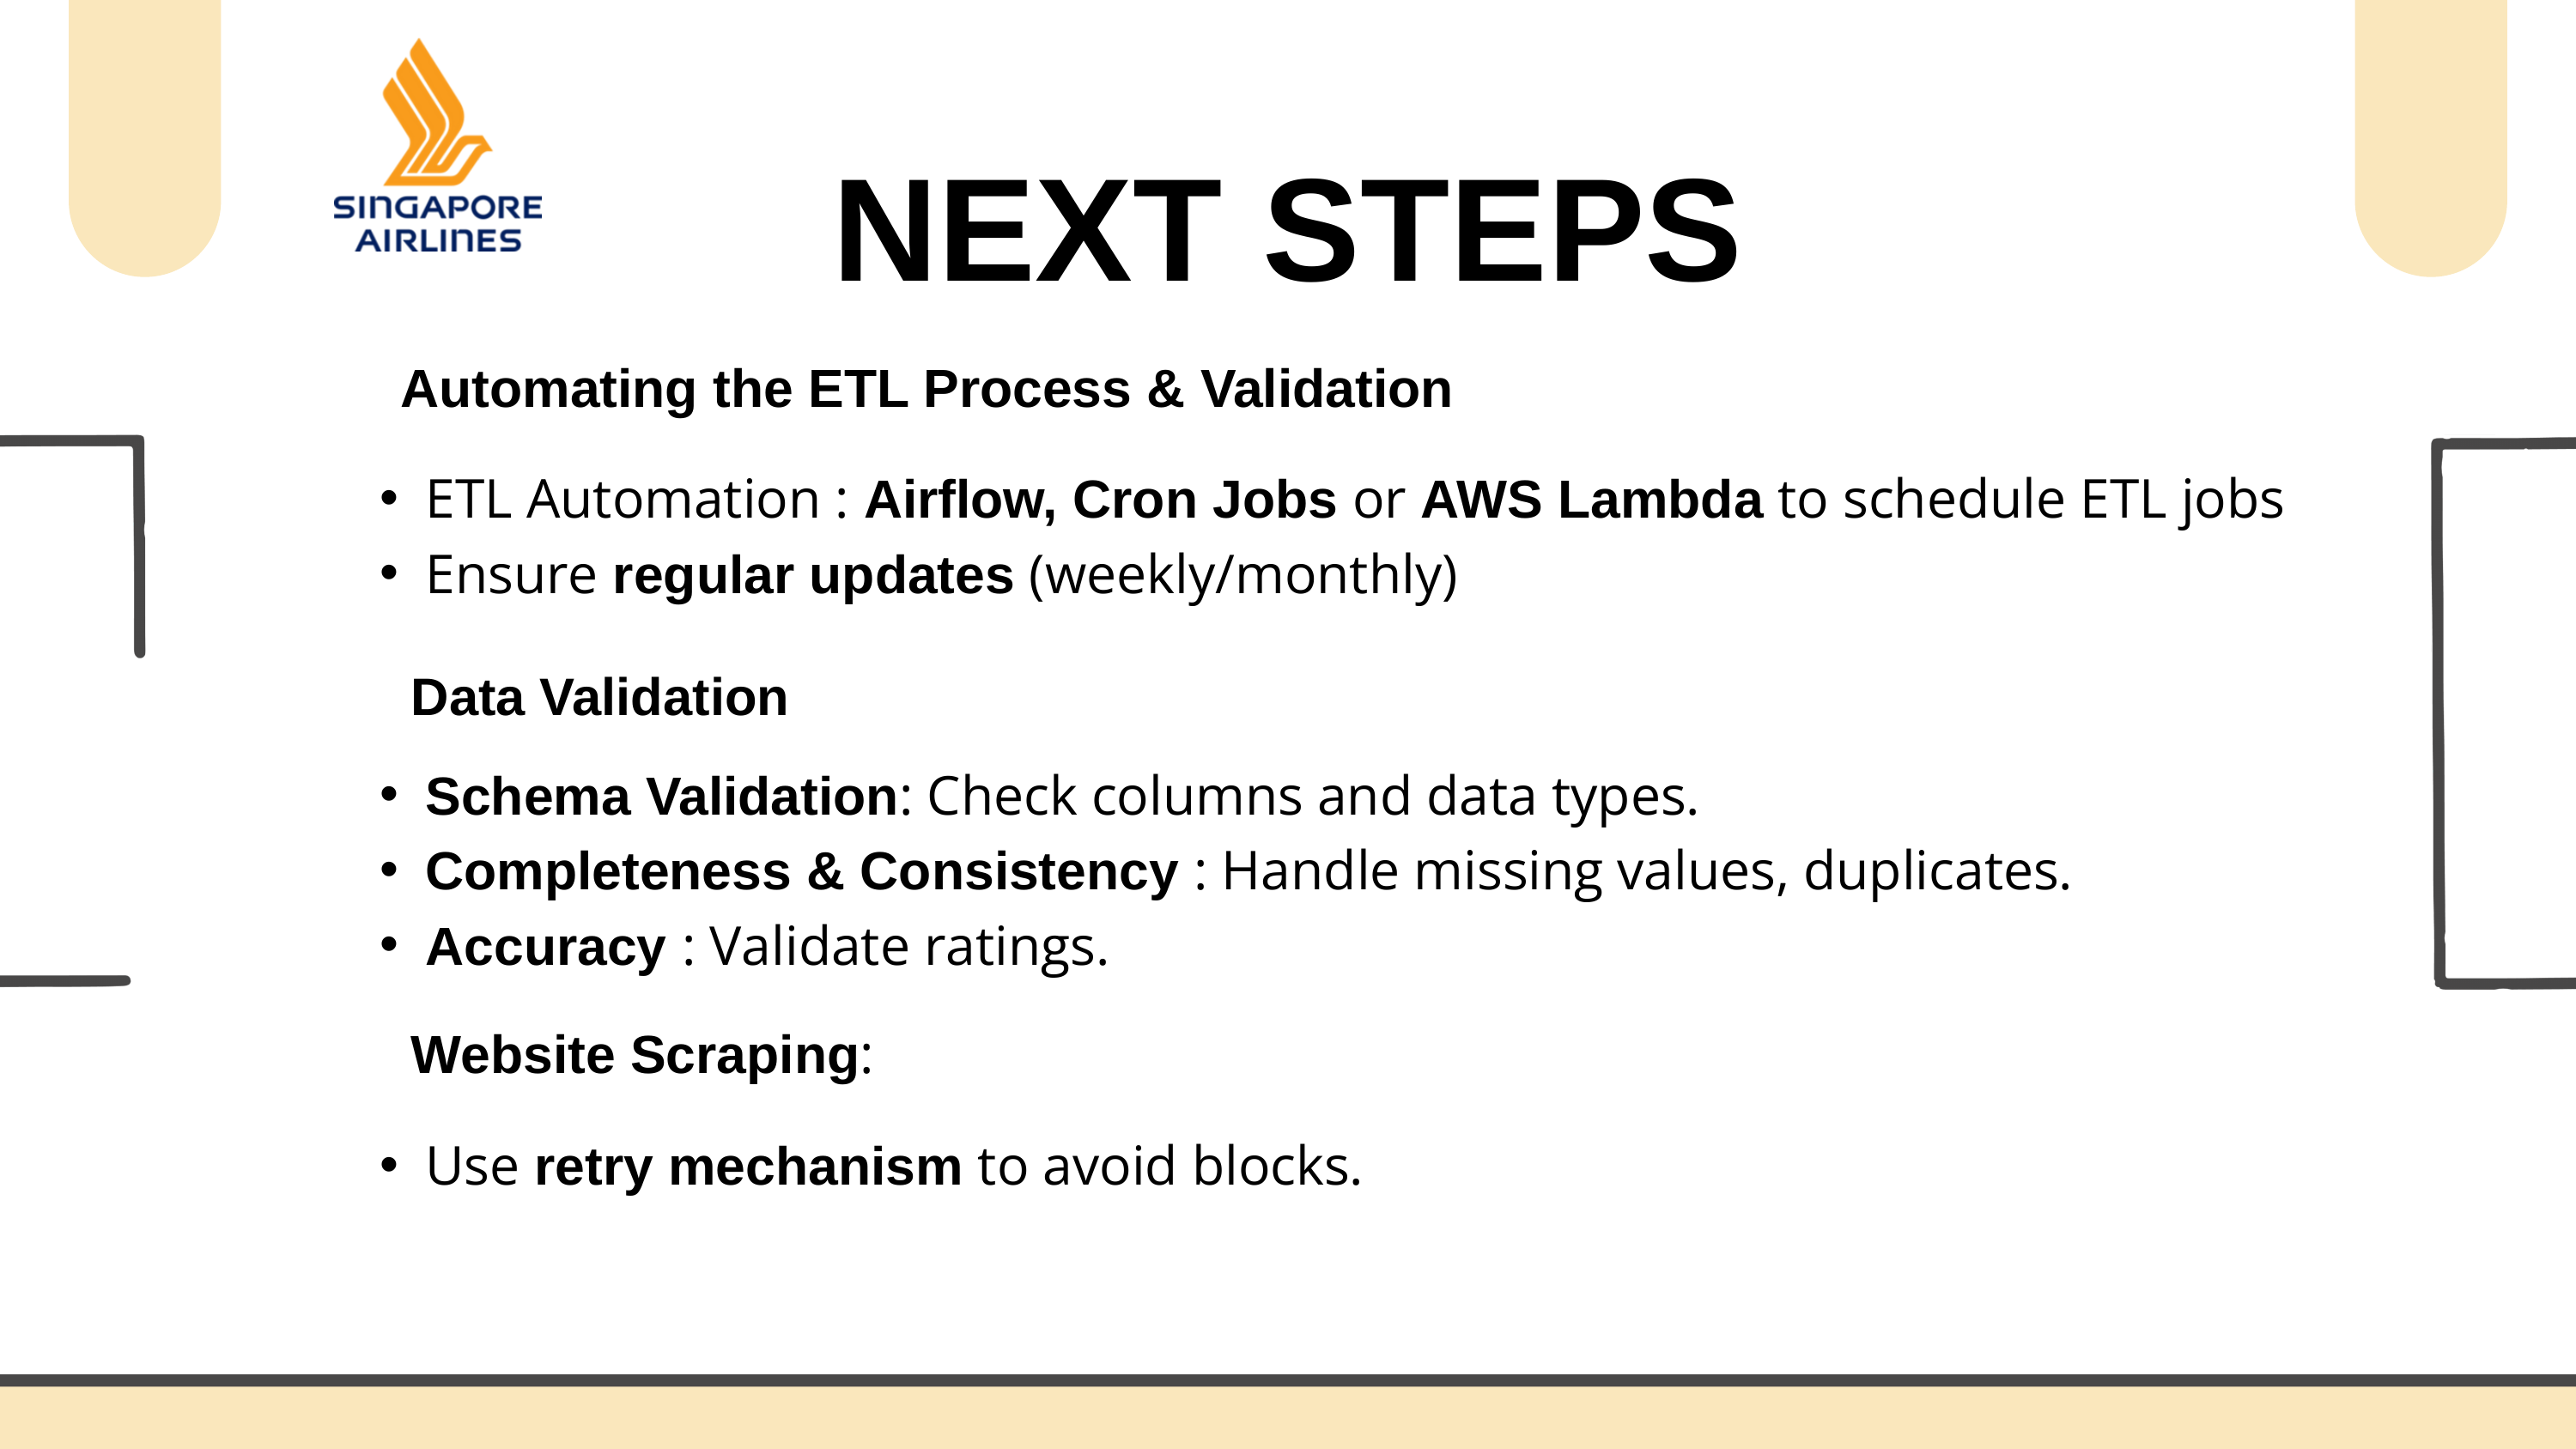

NEXT STEPS
Automating the ETL Process & Validation

ETL Automation : Airflow, Cron Jobs or AWS Lambda to schedule ETL jobs
Ensure regular updates (weekly/monthly)
Data Validation
Schema Validation: Check columns and data types.
Completeness & Consistency : Handle missing values, duplicates.
Accuracy : Validate ratings.
Website Scraping:
Use retry mechanism to avoid blocks.